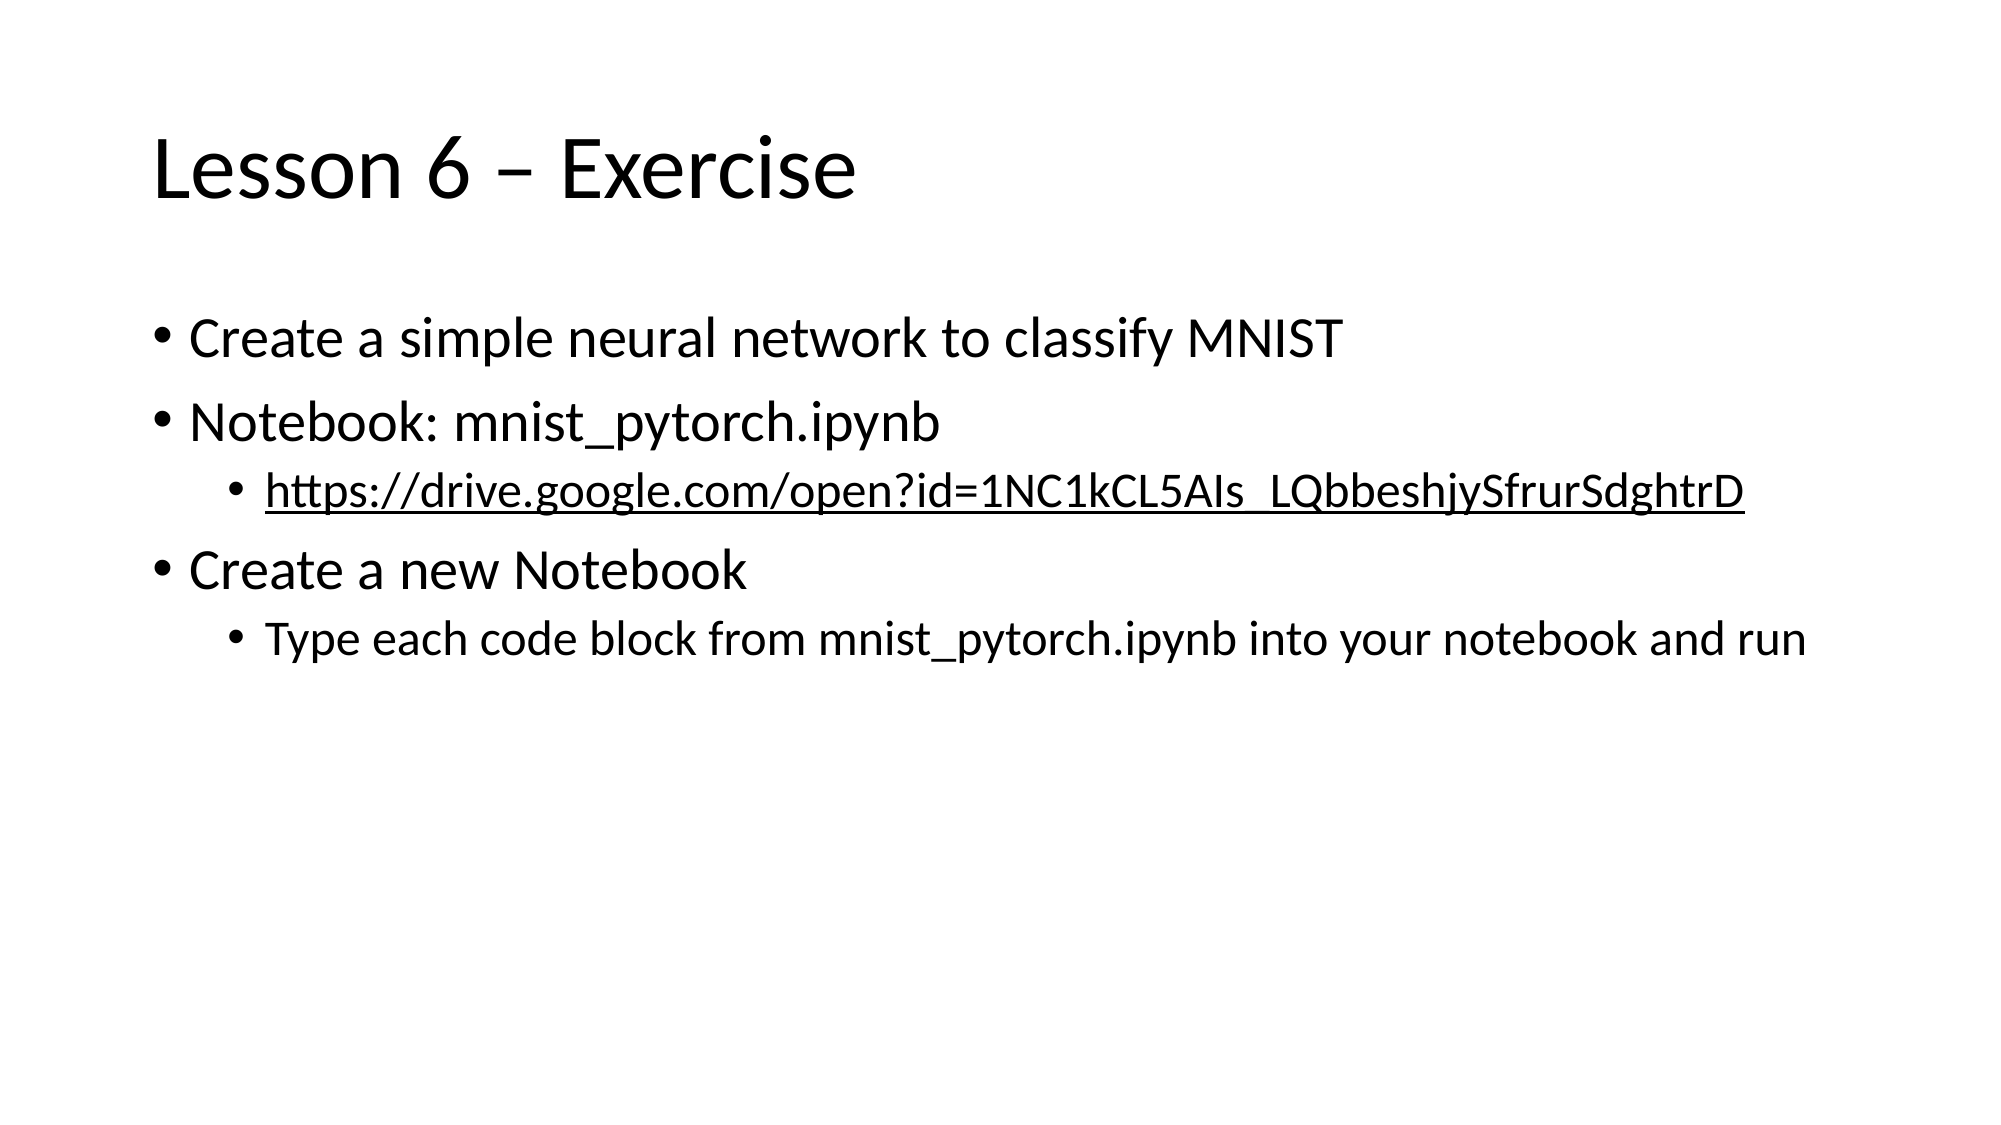

# Lesson 6 – Exercise
Create a simple neural network to classify MNIST
Notebook: mnist_pytorch.ipynb
https://drive.google.com/open?id=1NC1kCL5AIs_LQbbeshjySfrurSdghtrD
Create a new Notebook
Type each code block from mnist_pytorch.ipynb into your notebook and run